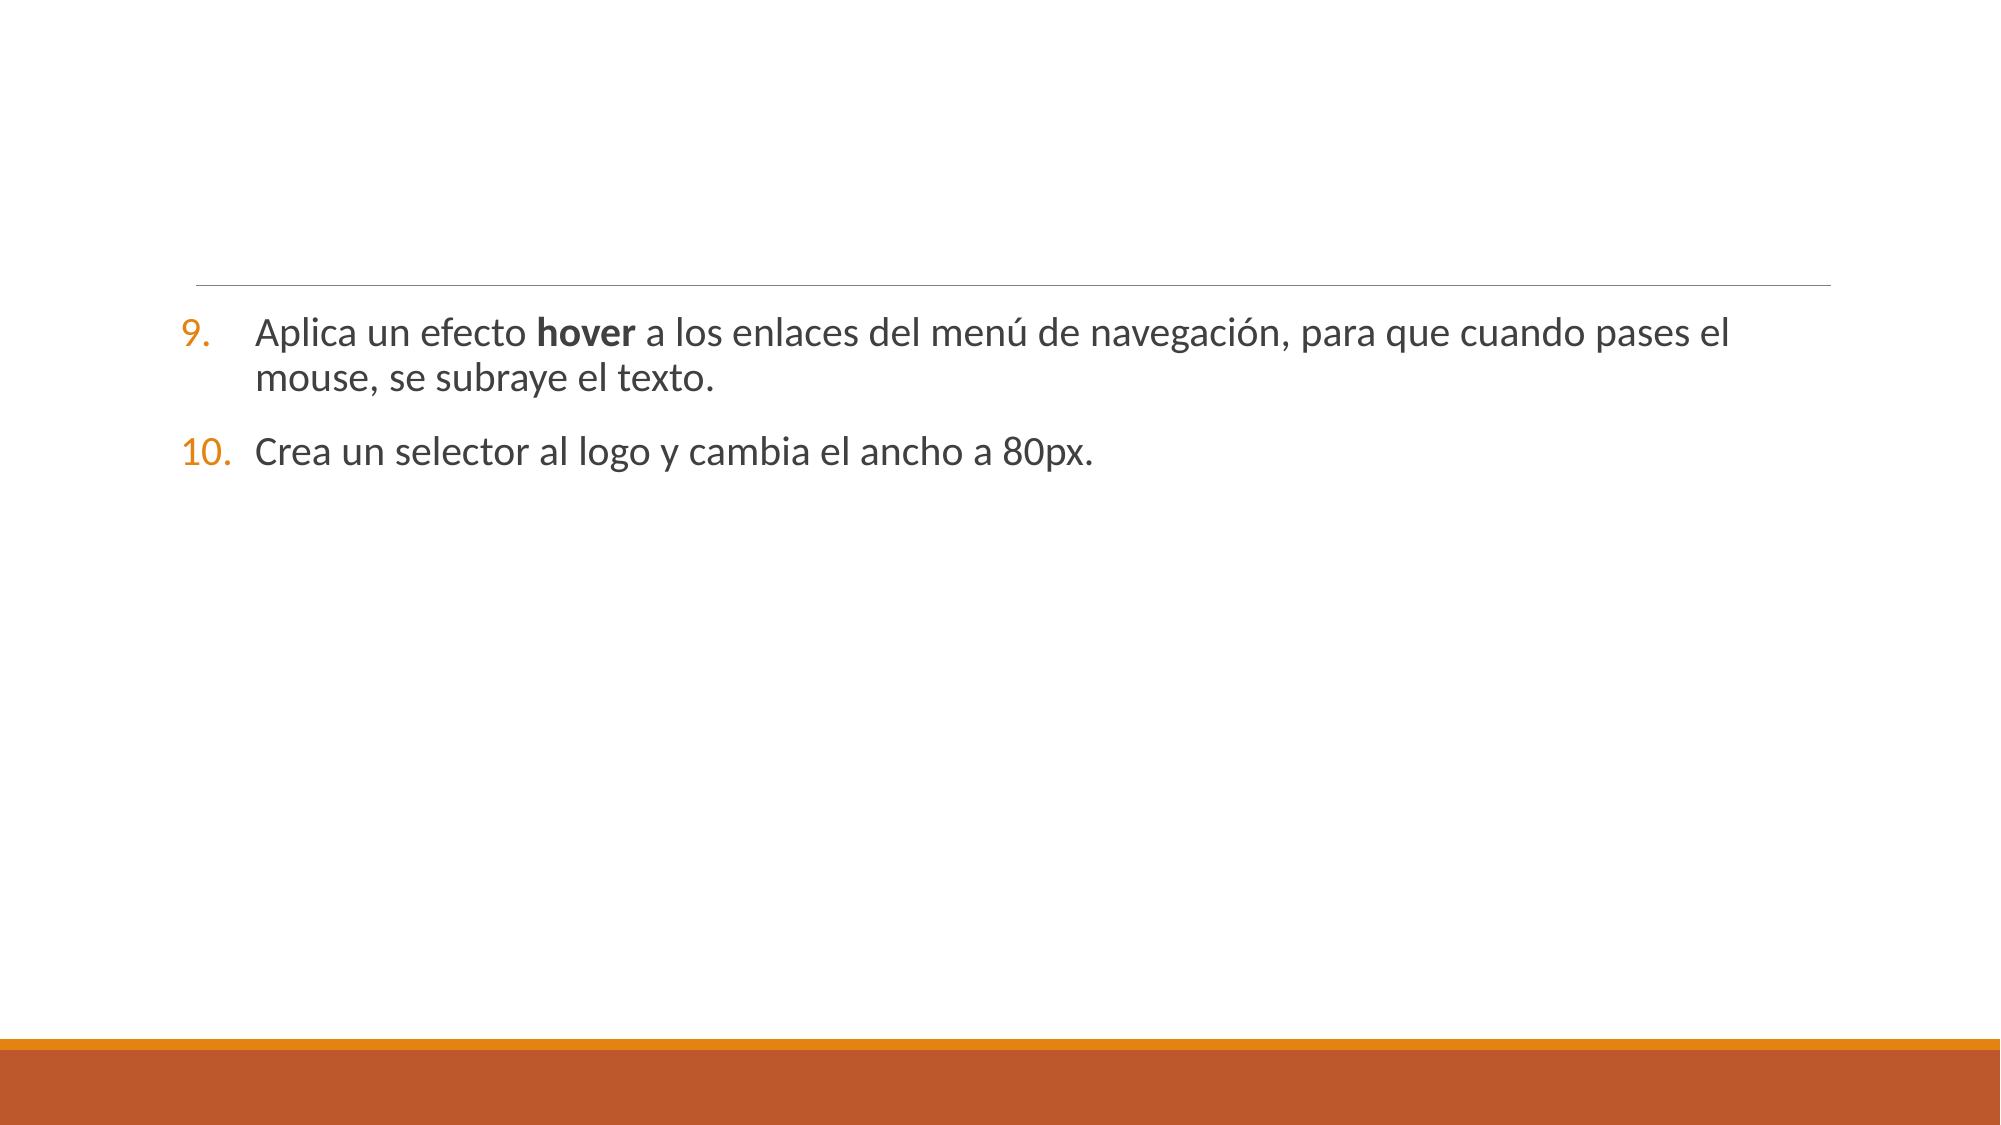

#
Aplica un efecto hover a los enlaces del menú de navegación, para que cuando pases el mouse, se subraye el texto.
Crea un selector al logo y cambia el ancho a 80px.